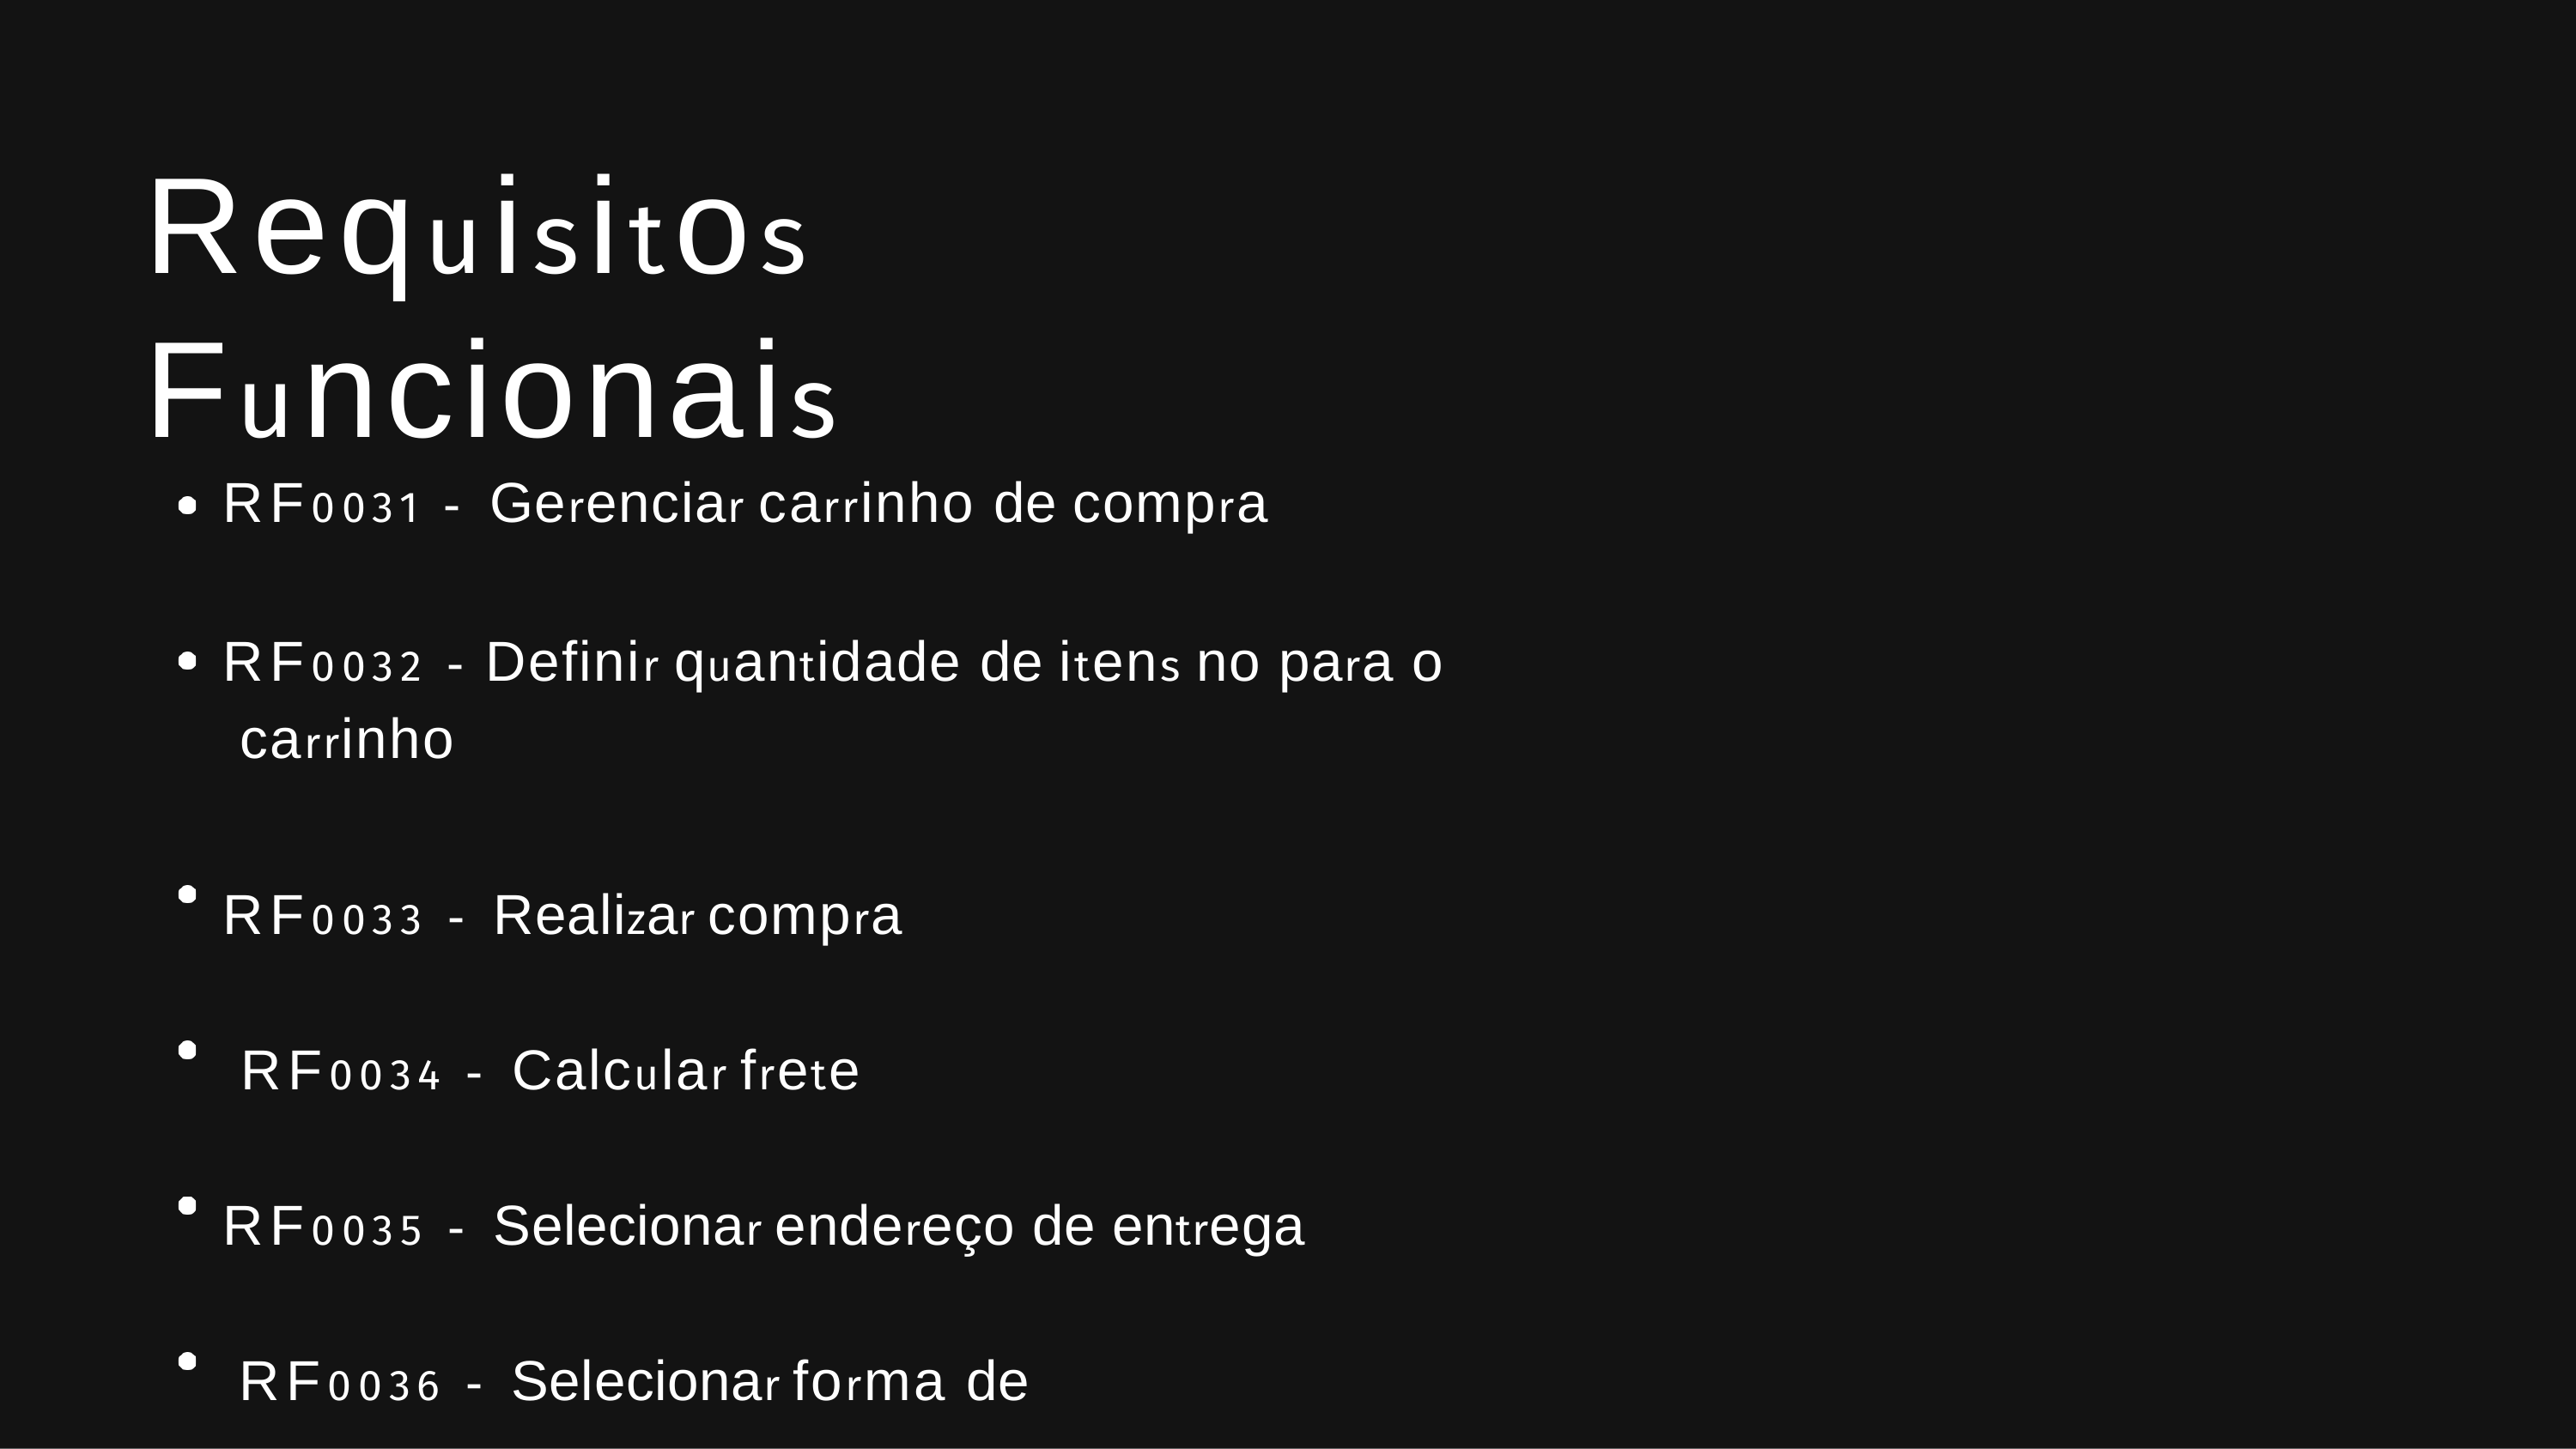

# Requisitos Funcionais
RF0031 - Gerenciar carrinho de compra

RF0032 - Definir quantidade de itens no para o  carrinho
RF0033 - Realizar compra  RF0034 - Calcular frete
RF0035 - Selecionar endereço de entrega  RF0036 - Selecionar forma de pagamento